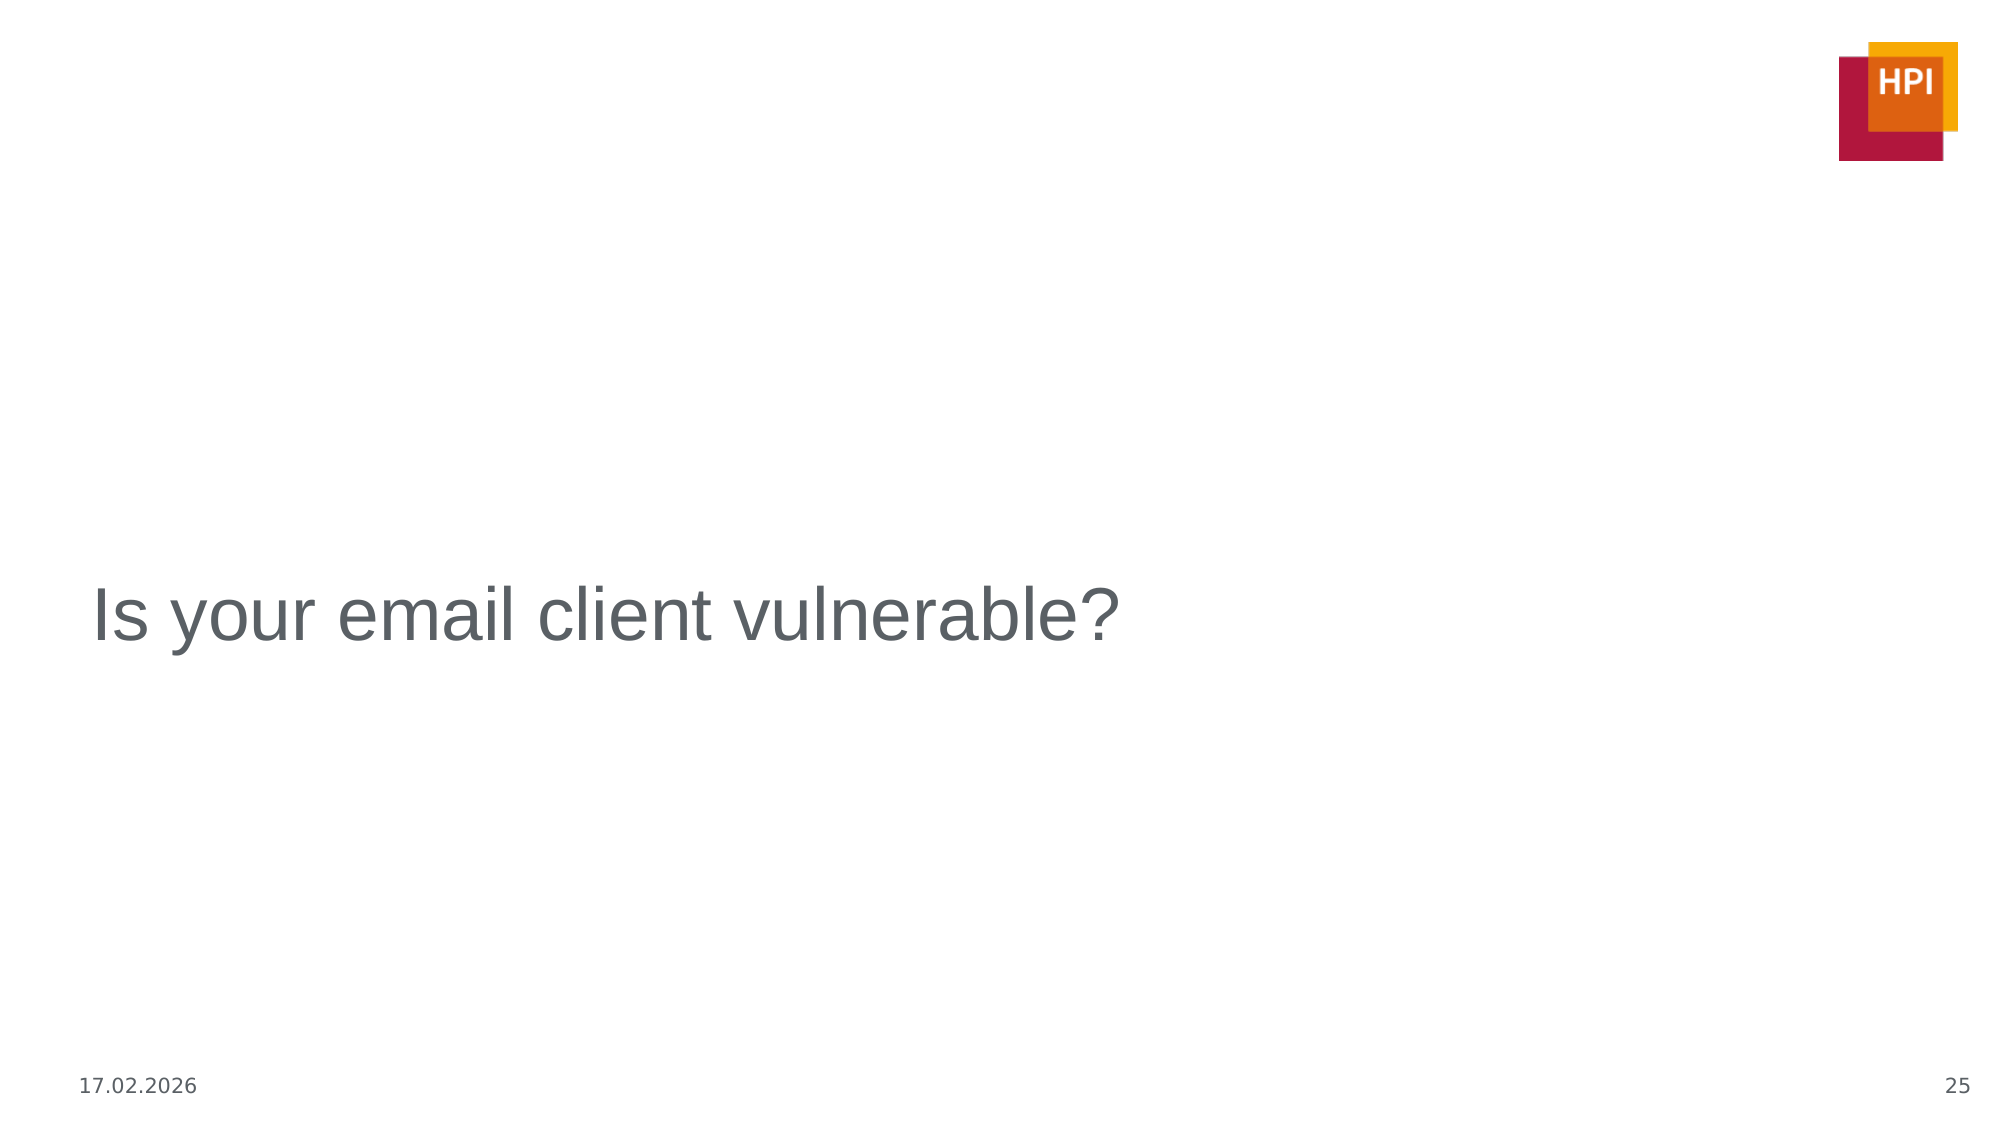

Is your email client vulnerable?

25
17.02.2026